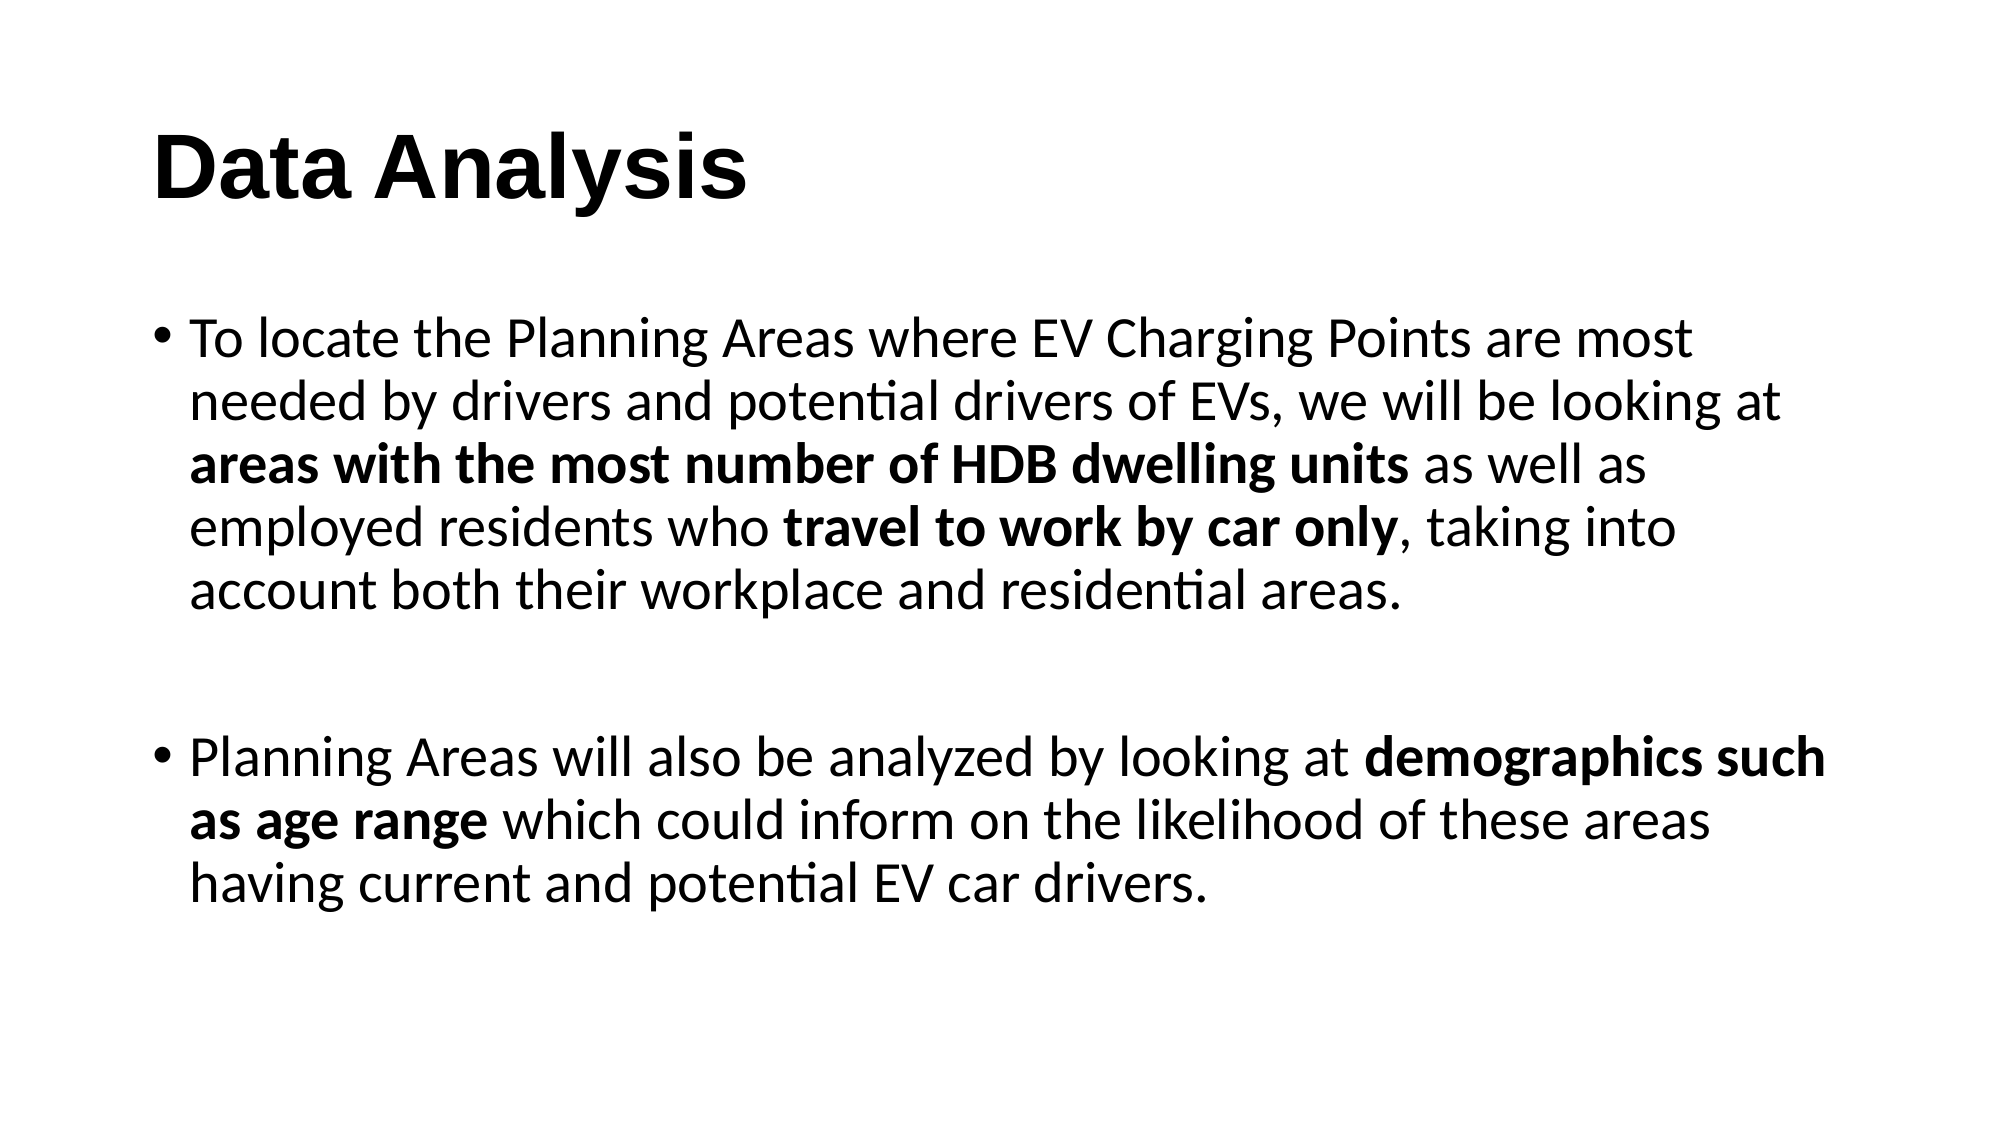

# Data Analysis
To locate the Planning Areas where EV Charging Points are most needed by drivers and potential drivers of EVs, we will be looking at areas with the most number of HDB dwelling units as well as employed residents who travel to work by car only, taking into account both their workplace and residential areas.

Planning Areas will also be analyzed by looking at demographics such as age range which could inform on the likelihood of these areas having current and potential EV car drivers.